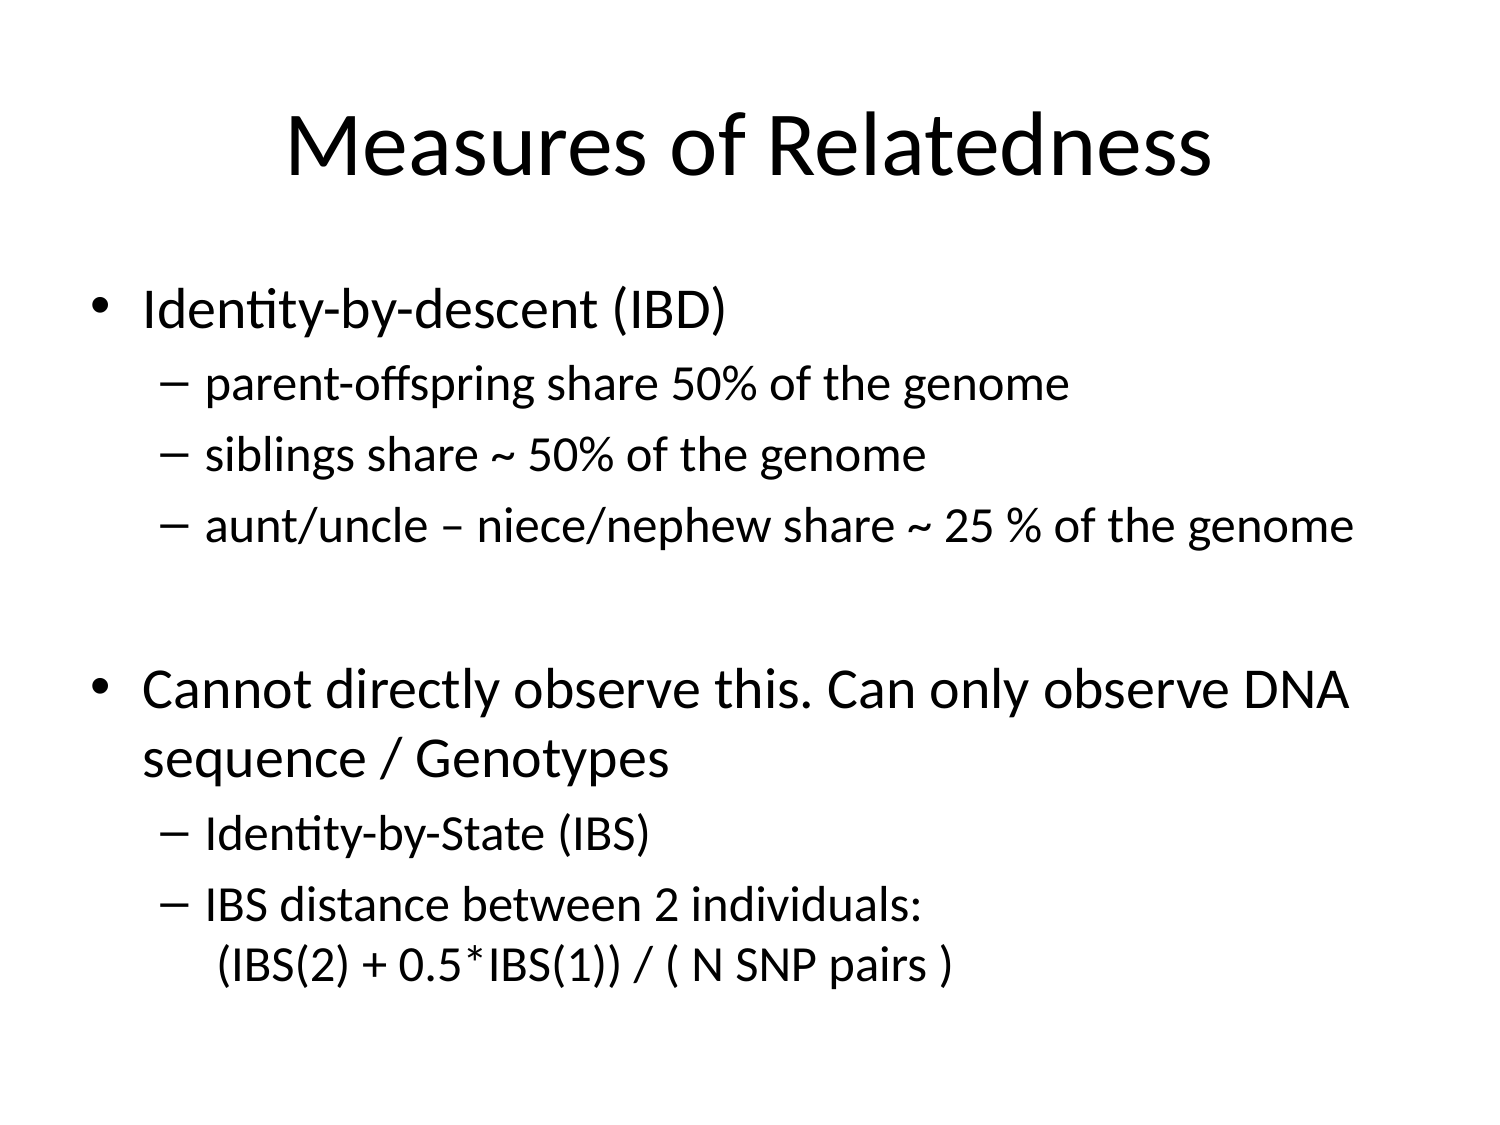

# Measures of Relatedness
Identity-by-descent (IBD)
parent-offspring share 50% of the genome
siblings share ~ 50% of the genome
aunt/uncle – niece/nephew share ~ 25 % of the genome

Cannot directly observe this. Can only observe DNA sequence / Genotypes
Identity-by-State (IBS)
IBS distance between 2 individuals:
 (IBS(2) + 0.5*IBS(1)) / ( N SNP pairs )